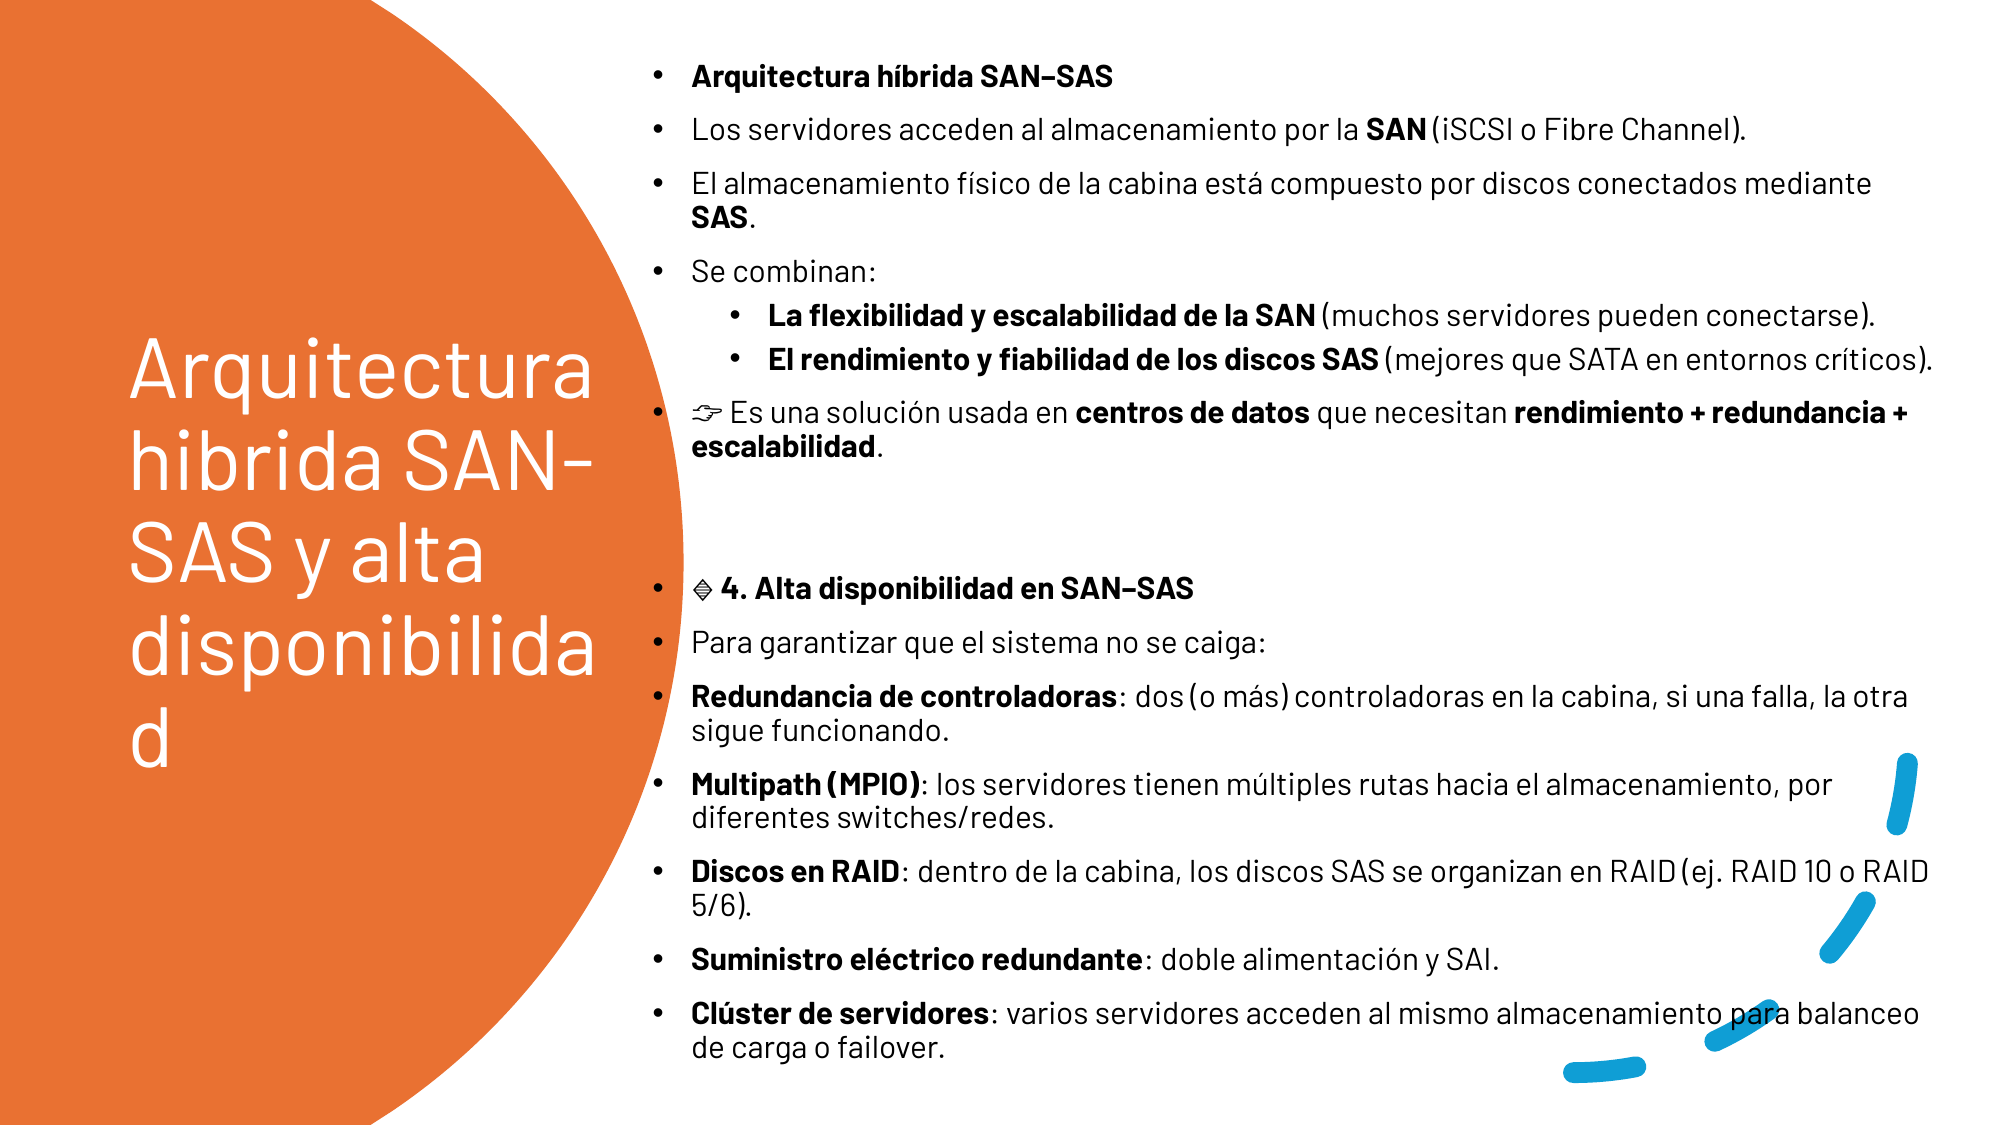

Arquitectura híbrida SAN–SAS
Los servidores acceden al almacenamiento por la SAN (iSCSI o Fibre Channel).
El almacenamiento físico de la cabina está compuesto por discos conectados mediante SAS.
Se combinan:
La flexibilidad y escalabilidad de la SAN (muchos servidores pueden conectarse).
El rendimiento y fiabilidad de los discos SAS (mejores que SATA en entornos críticos).
👉 Es una solución usada en centros de datos que necesitan rendimiento + redundancia + escalabilidad.

🔹 4. Alta disponibilidad en SAN–SAS
Para garantizar que el sistema no se caiga:
Redundancia de controladoras: dos (o más) controladoras en la cabina, si una falla, la otra sigue funcionando.
Multipath (MPIO): los servidores tienen múltiples rutas hacia el almacenamiento, por diferentes switches/redes.
Discos en RAID: dentro de la cabina, los discos SAS se organizan en RAID (ej. RAID 10 o RAID 5/6).
Suministro eléctrico redundante: doble alimentación y SAI.
Clúster de servidores: varios servidores acceden al mismo almacenamiento para balanceo de carga o failover.

# Arquitectura hibrida SAN-SAS y alta disponibilidad